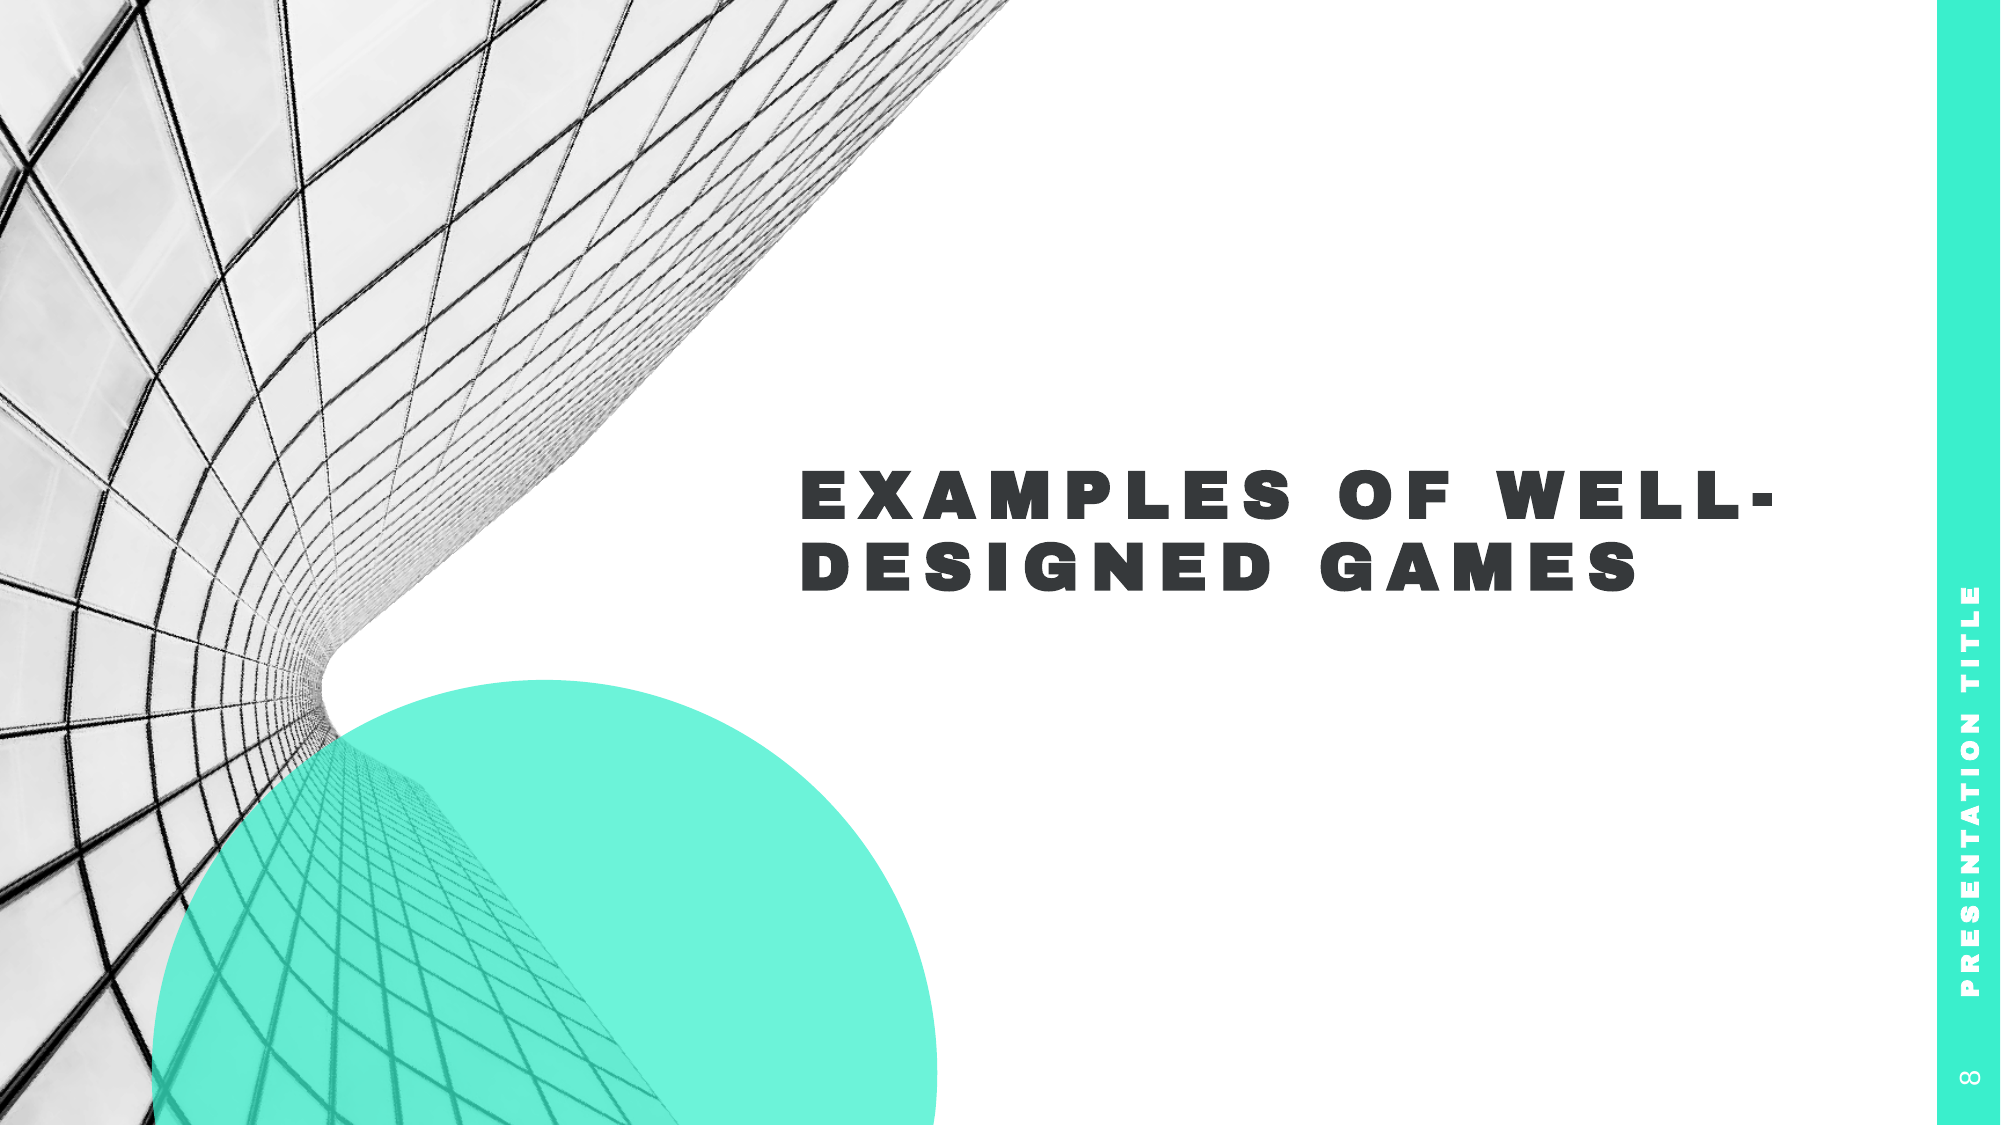

# Examples of Well-Designed Games
Presentation Title
8